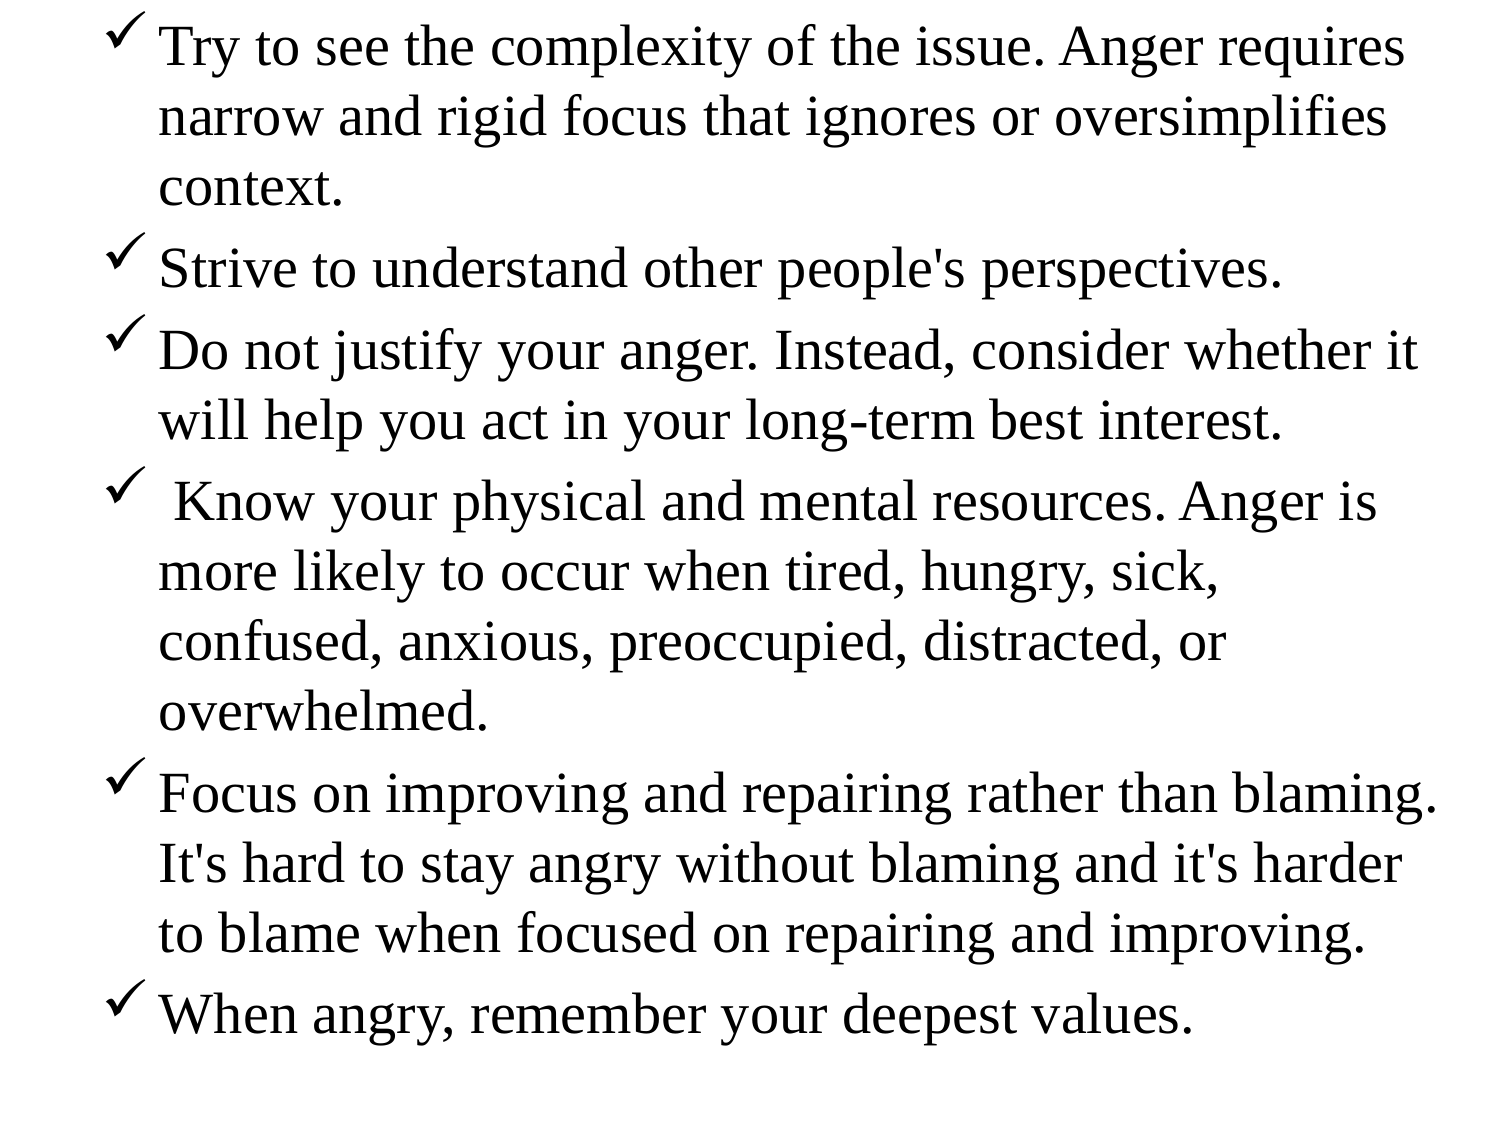

Try to see the complexity of the issue. Anger requires narrow and rigid focus that ignores or oversimplifies context.
Strive to understand other people's perspectives.
Do not justify your anger. Instead, consider whether it will help you act in your long-term best interest.
 Know your physical and mental resources. Anger is more likely to occur when tired, hungry, sick, confused, anxious, preoccupied, distracted, or overwhelmed.
Focus on improving and repairing rather than blaming. It's hard to stay angry without blaming and it's harder to blame when focused on repairing and improving.
When angry, remember your deepest values.